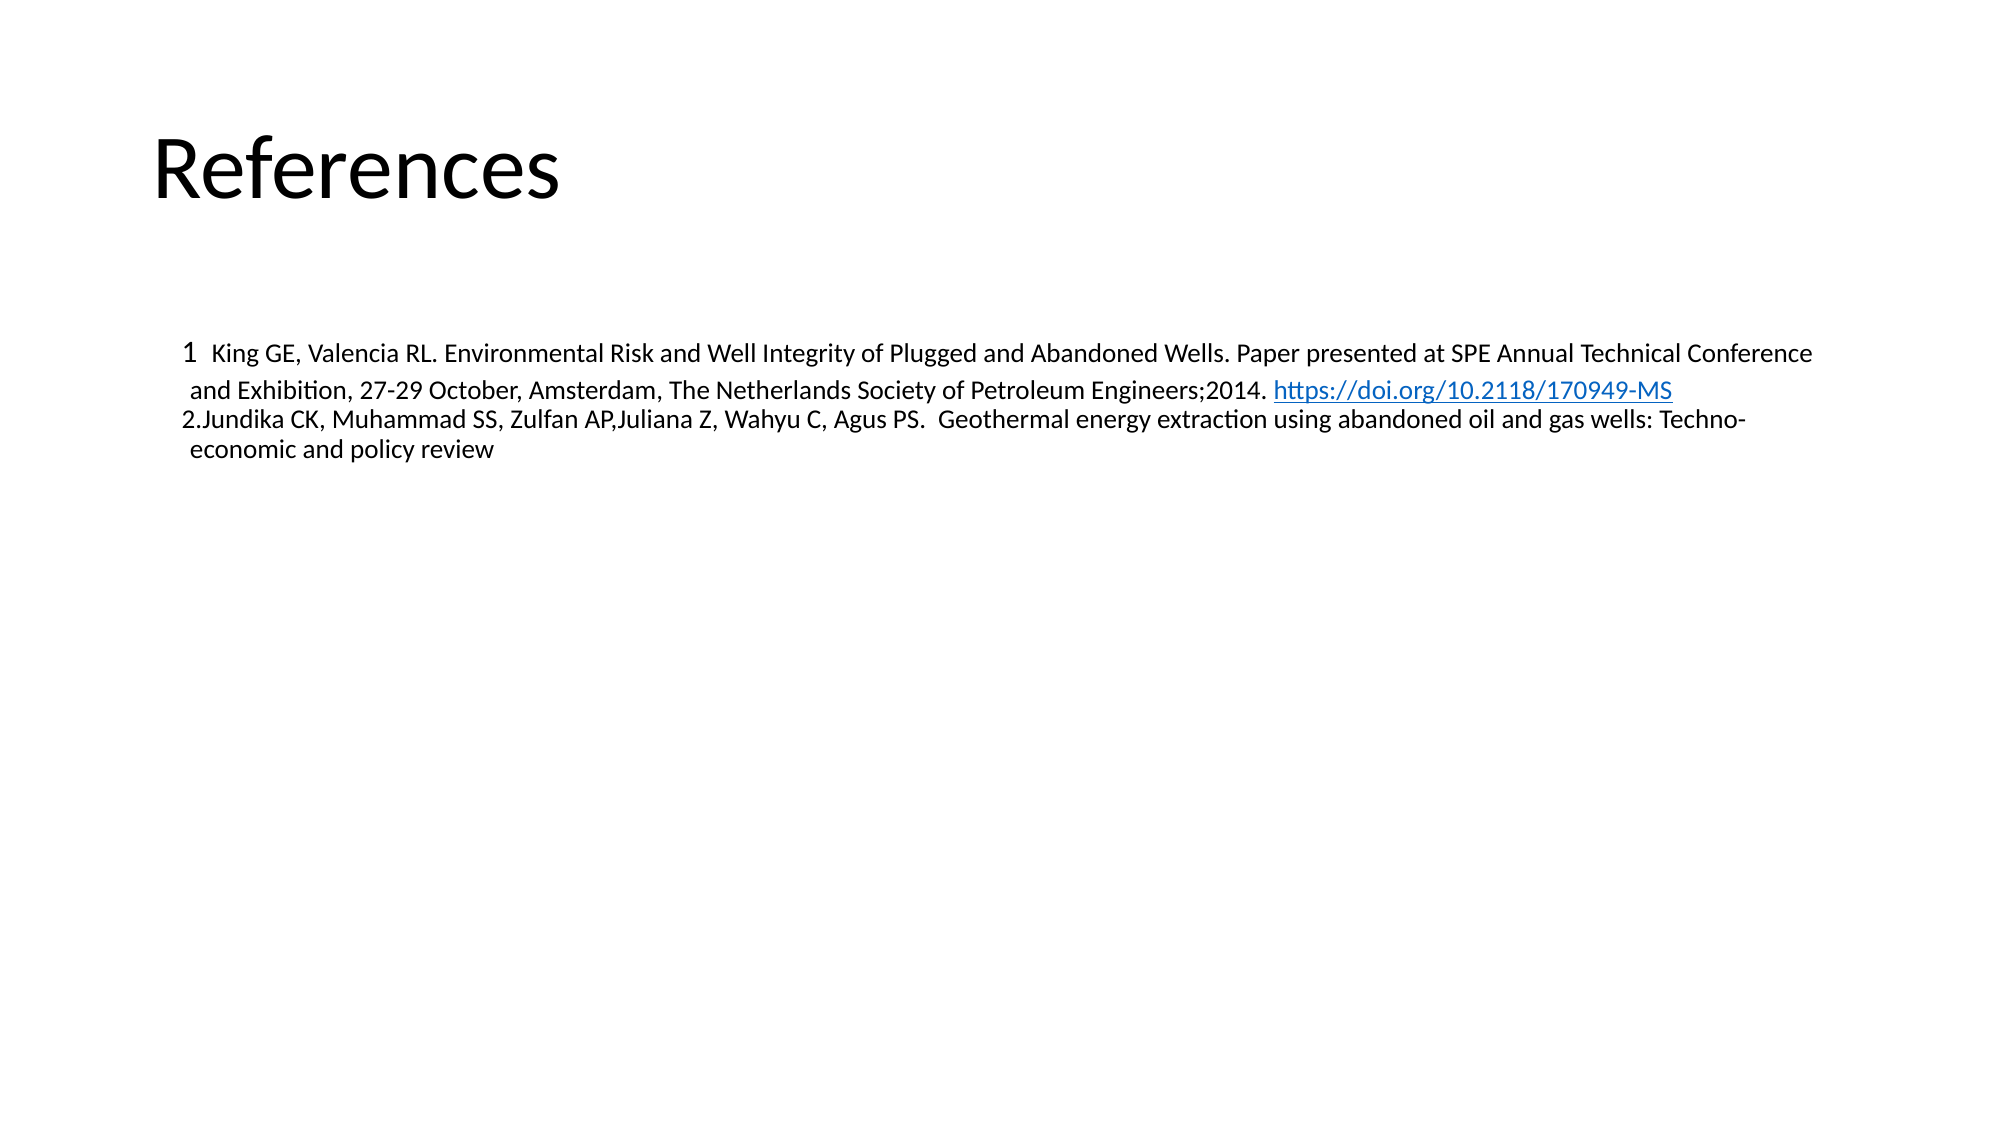

# References
1 King GE, Valencia RL. Environmental Risk and Well Integrity of Plugged and Abandoned Wells. Paper presented at SPE Annual Technical Conference and Exhibition, 27-29 October, Amsterdam, The Netherlands Society of Petroleum Engineers;2014. https://doi.org/10.2118/170949-MS
2.Jundika CK, Muhammad SS, Zulfan AP,Juliana Z, Wahyu C, Agus PS.  Geothermal energy extraction using abandoned oil and gas wells: Techno-economic and policy review